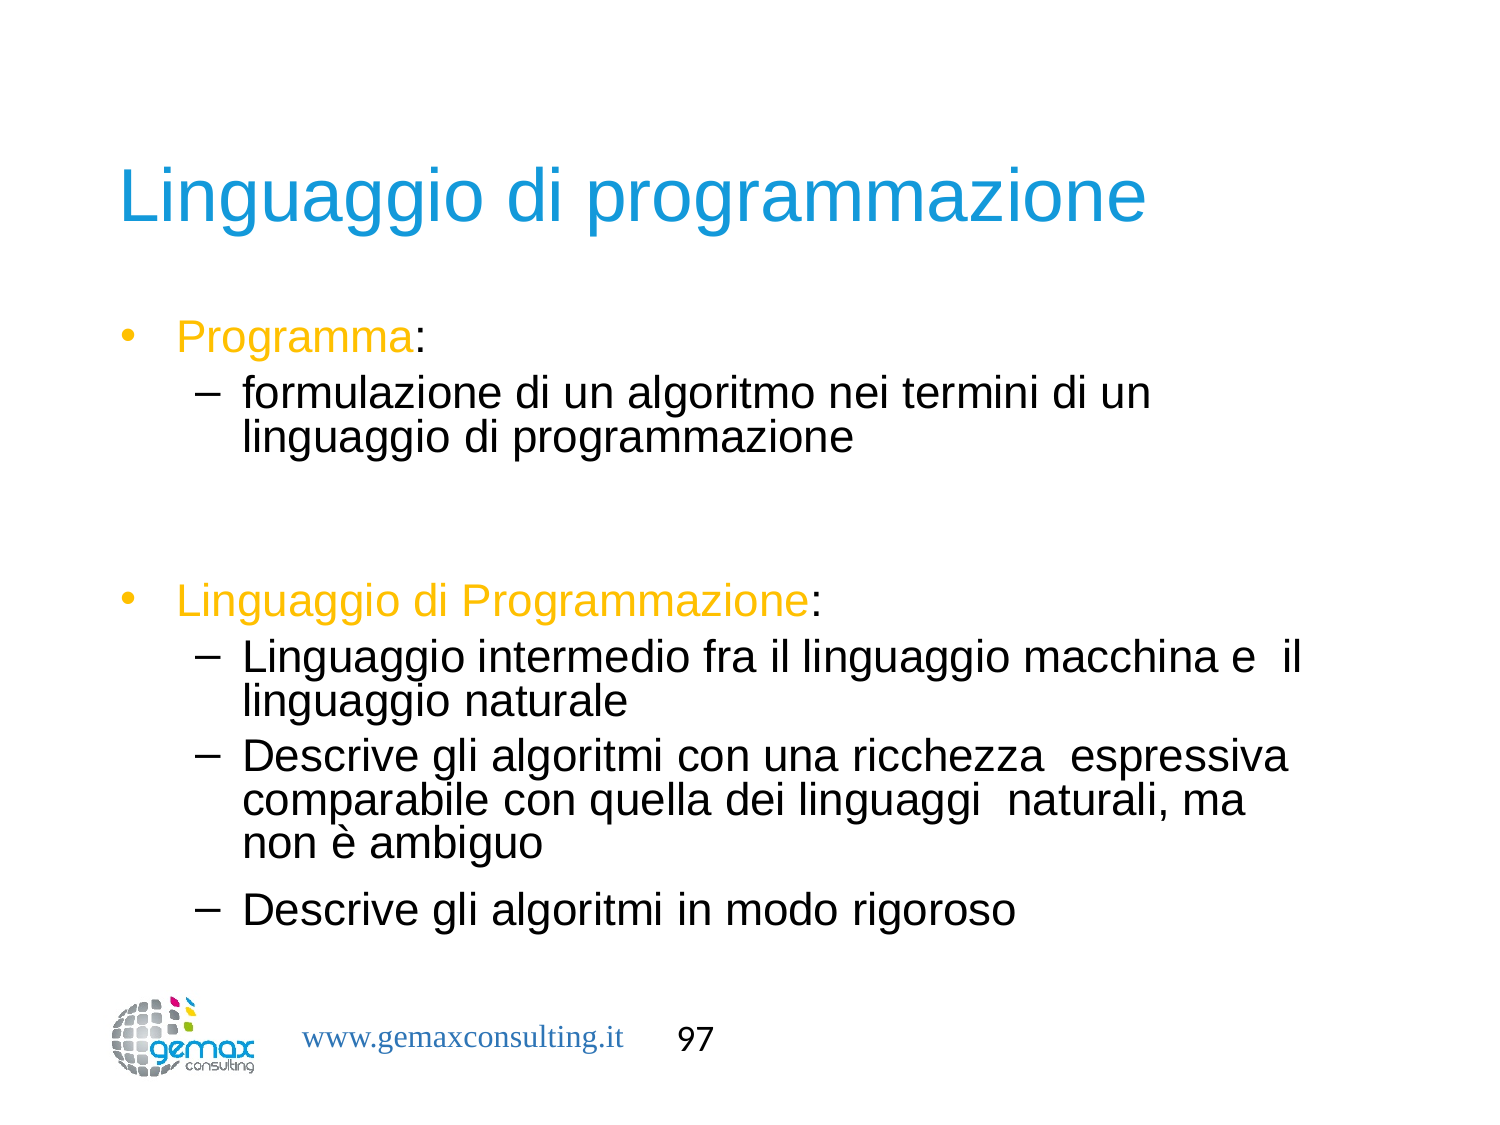

# Linguaggio di programmazione
Programma:
formulazione di un algoritmo nei termini di un  linguaggio di programmazione

Linguaggio di Programmazione:
Linguaggio intermedio fra il linguaggio macchina e  il linguaggio naturale
Descrive gli algoritmi con una ricchezza  espressiva comparabile con quella dei linguaggi  naturali, ma non è ambiguo
Descrive gli algoritmi in modo rigoroso

97